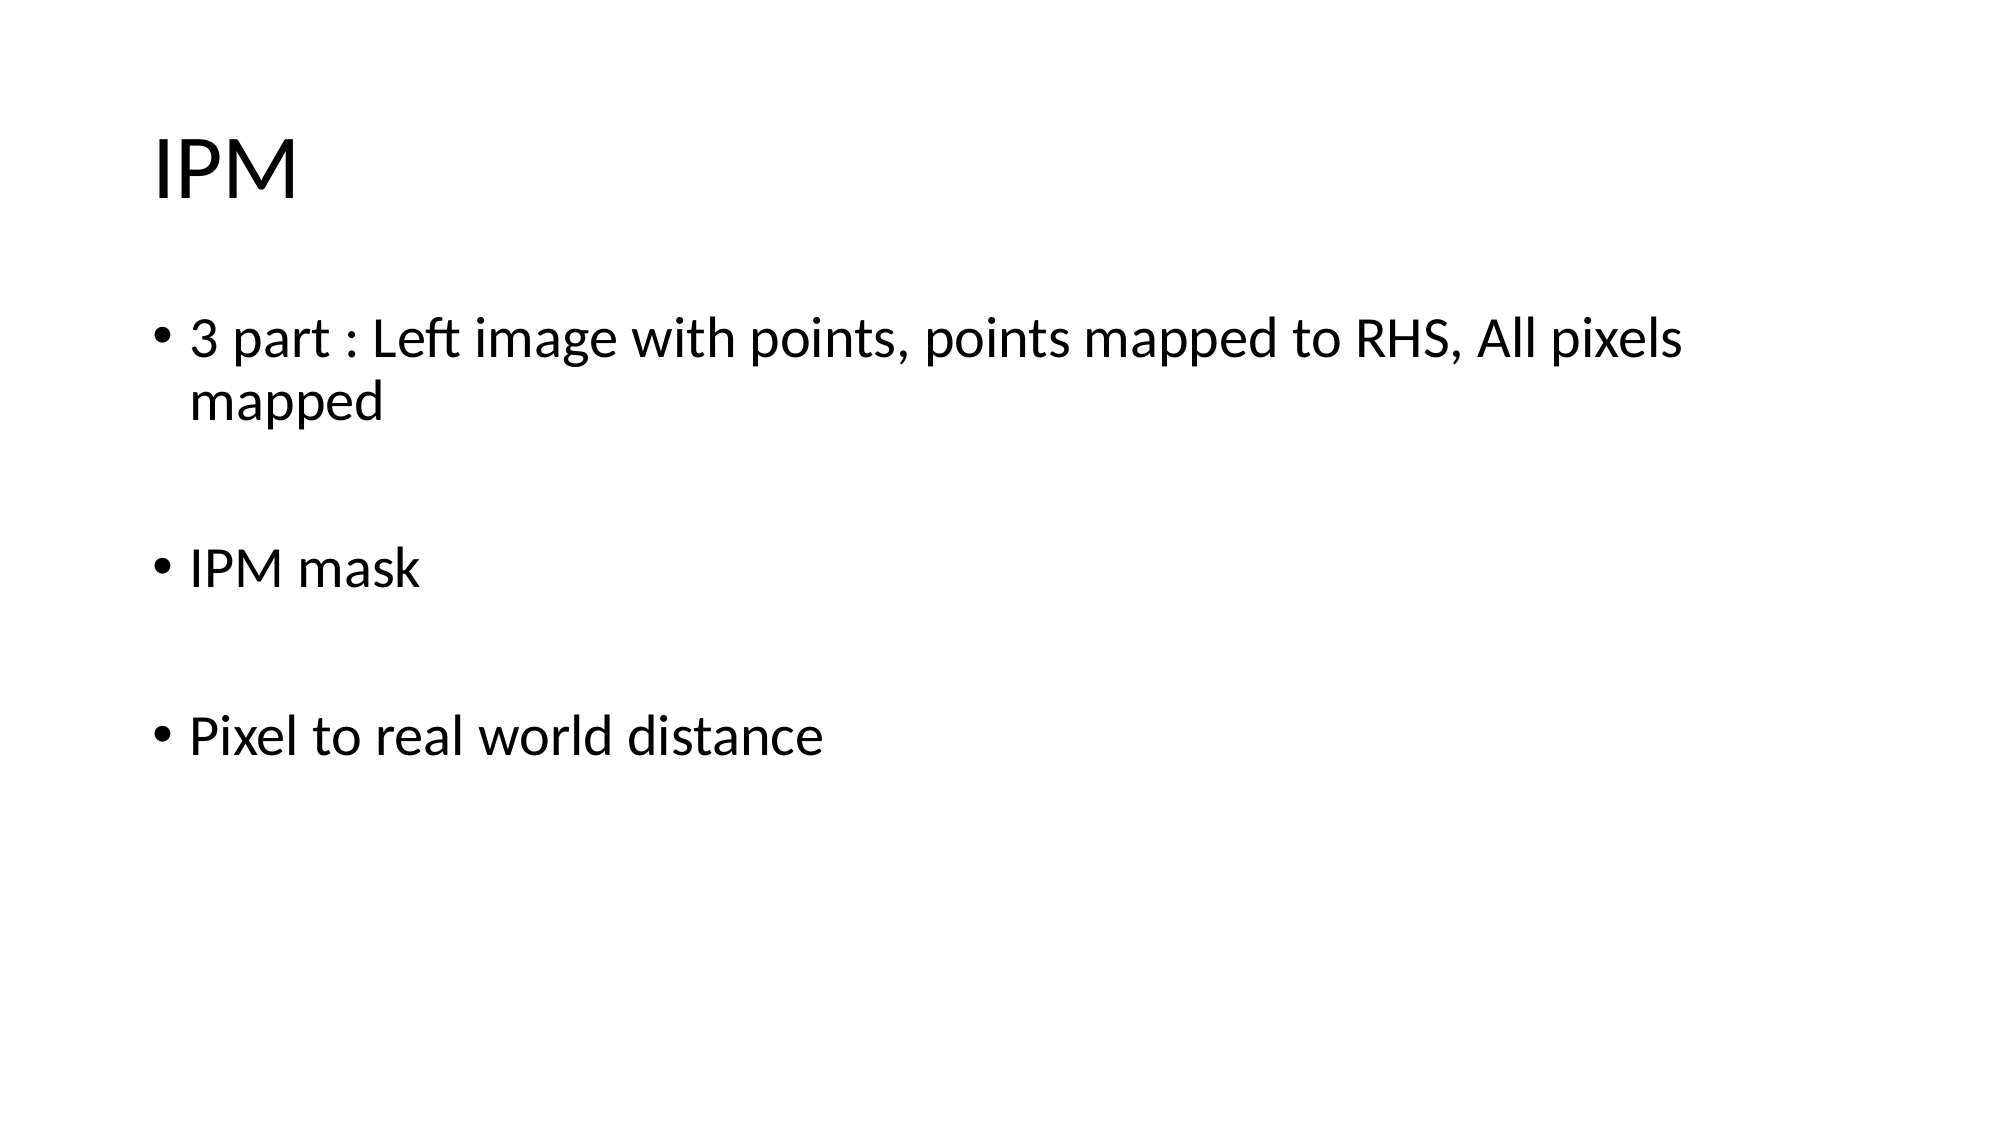

# IPM
3 part : Left image with points, points mapped to RHS, All pixels mapped

IPM mask

Pixel to real world distance